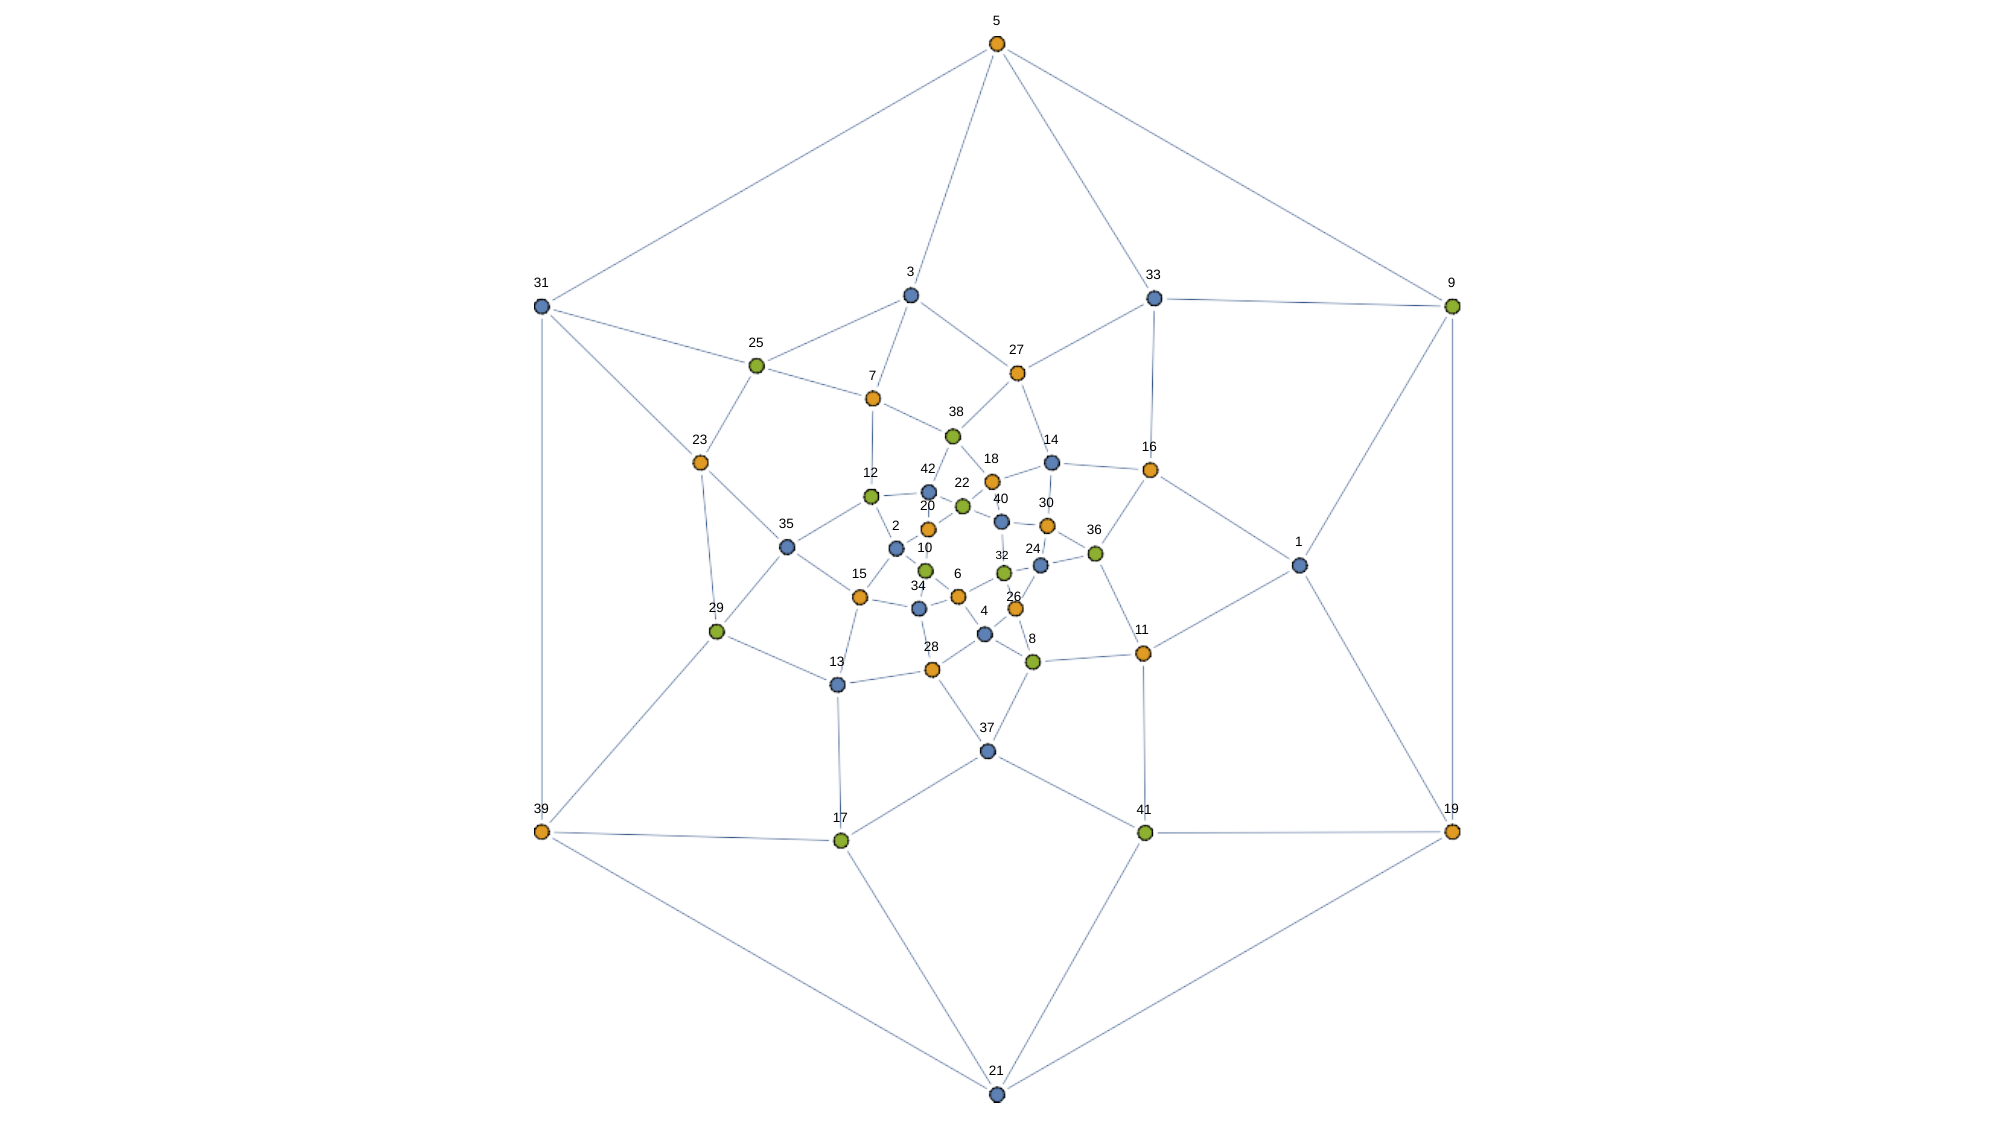

5

3
33
9
31
25
27
7

38
23
14
16
18
42
12
22
40
30
20
35
2
36
32     24

26
1
10
6
15
34
29
4
11
8
28
13
37
39
19
41
17
21